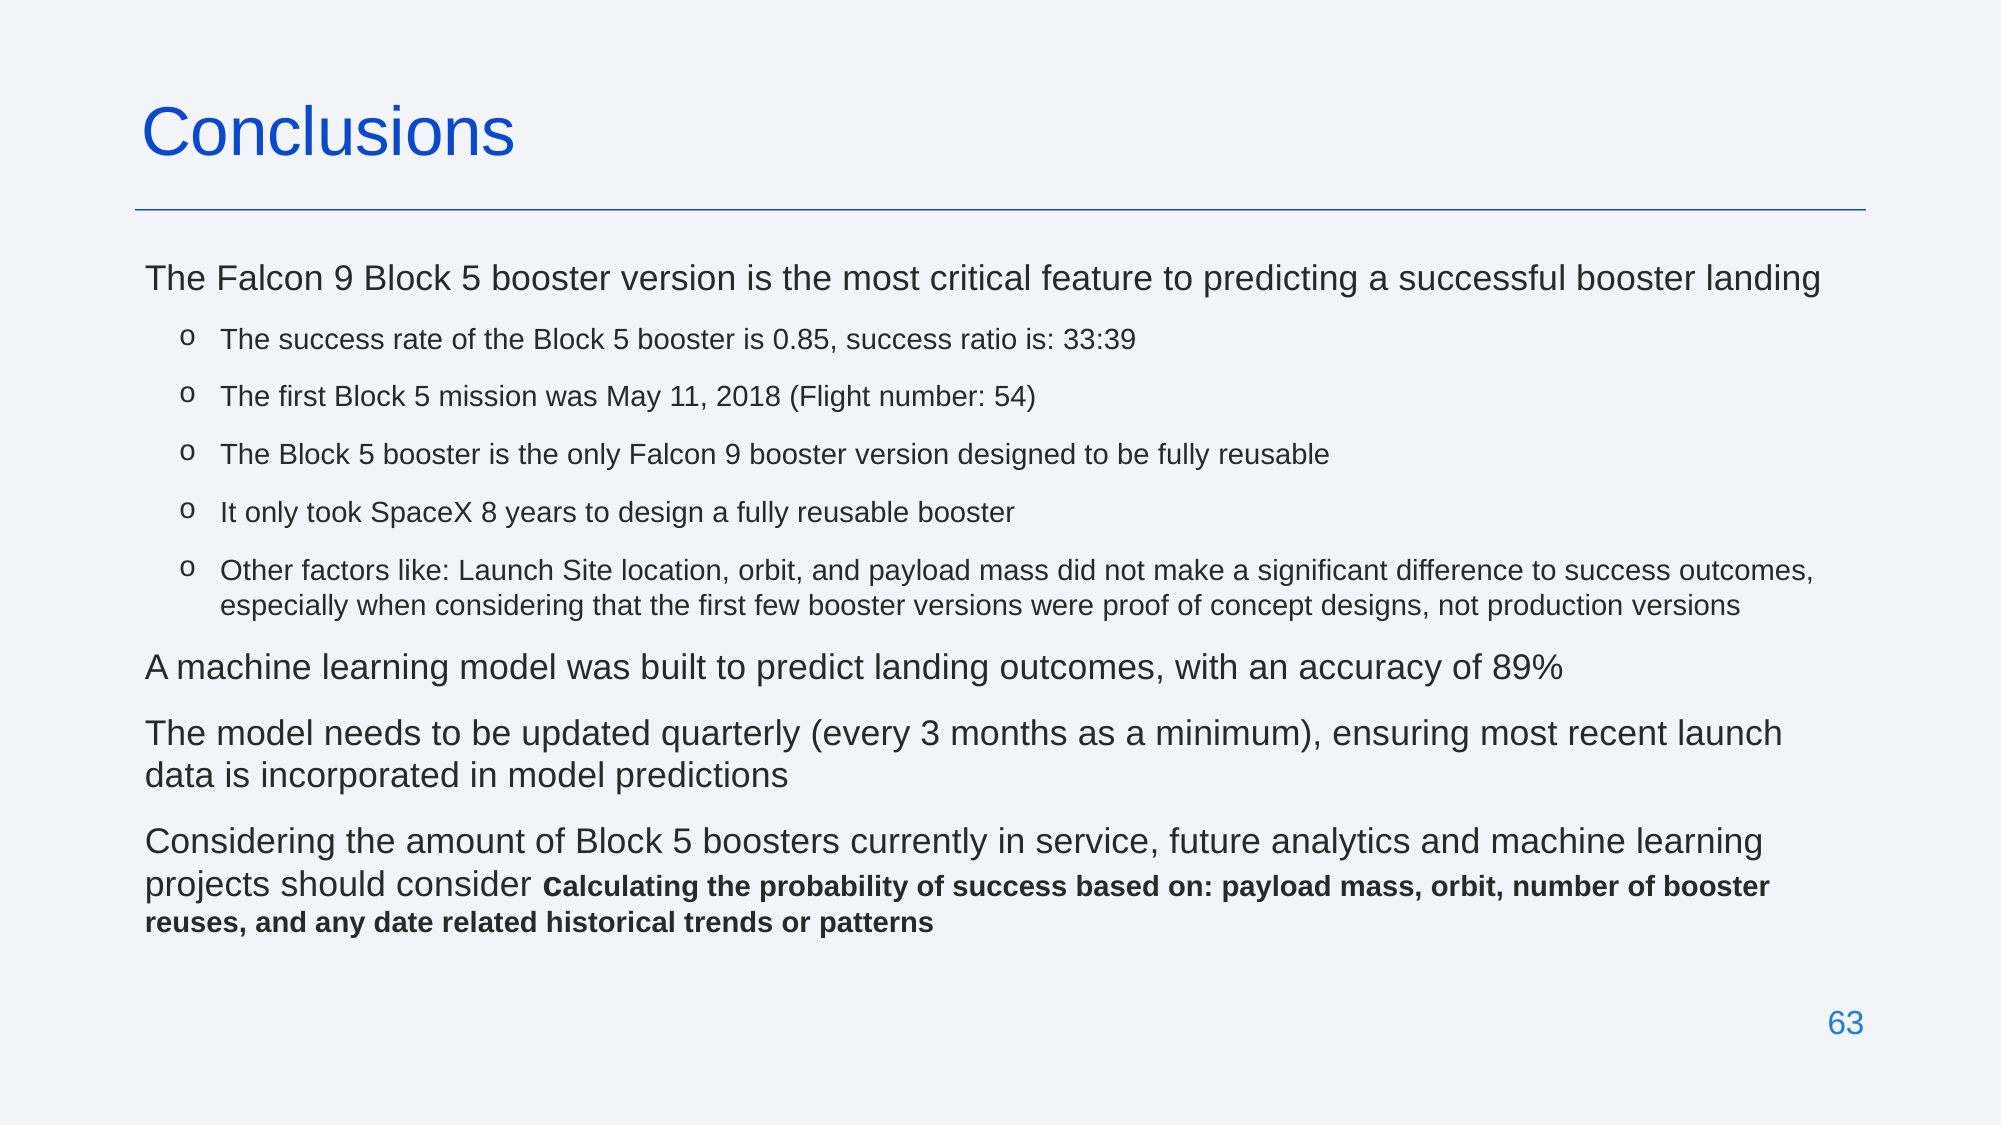

Conclusions
The Falcon 9 Block 5 booster version is the most critical feature to predicting a successful booster landing
The success rate of the Block 5 booster is 0.85, success ratio is: 33:39
The first Block 5 mission was May 11, 2018 (Flight number: 54)
The Block 5 booster is the only Falcon 9 booster version designed to be fully reusable
It only took SpaceX 8 years to design a fully reusable booster
Other factors like: Launch Site location, orbit, and payload mass did not make a significant difference to success outcomes, especially when considering that the first few booster versions were proof of concept designs, not production versions
A machine learning model was built to predict landing outcomes, with an accuracy of 89%
The model needs to be updated quarterly (every 3 months as a minimum), ensuring most recent launch data is incorporated in model predictions
Considering the amount of Block 5 boosters currently in service, future analytics and machine learning projects should consider calculating the probability of success based on: payload mass, orbit, number of booster reuses, and any date related historical trends or patterns

63